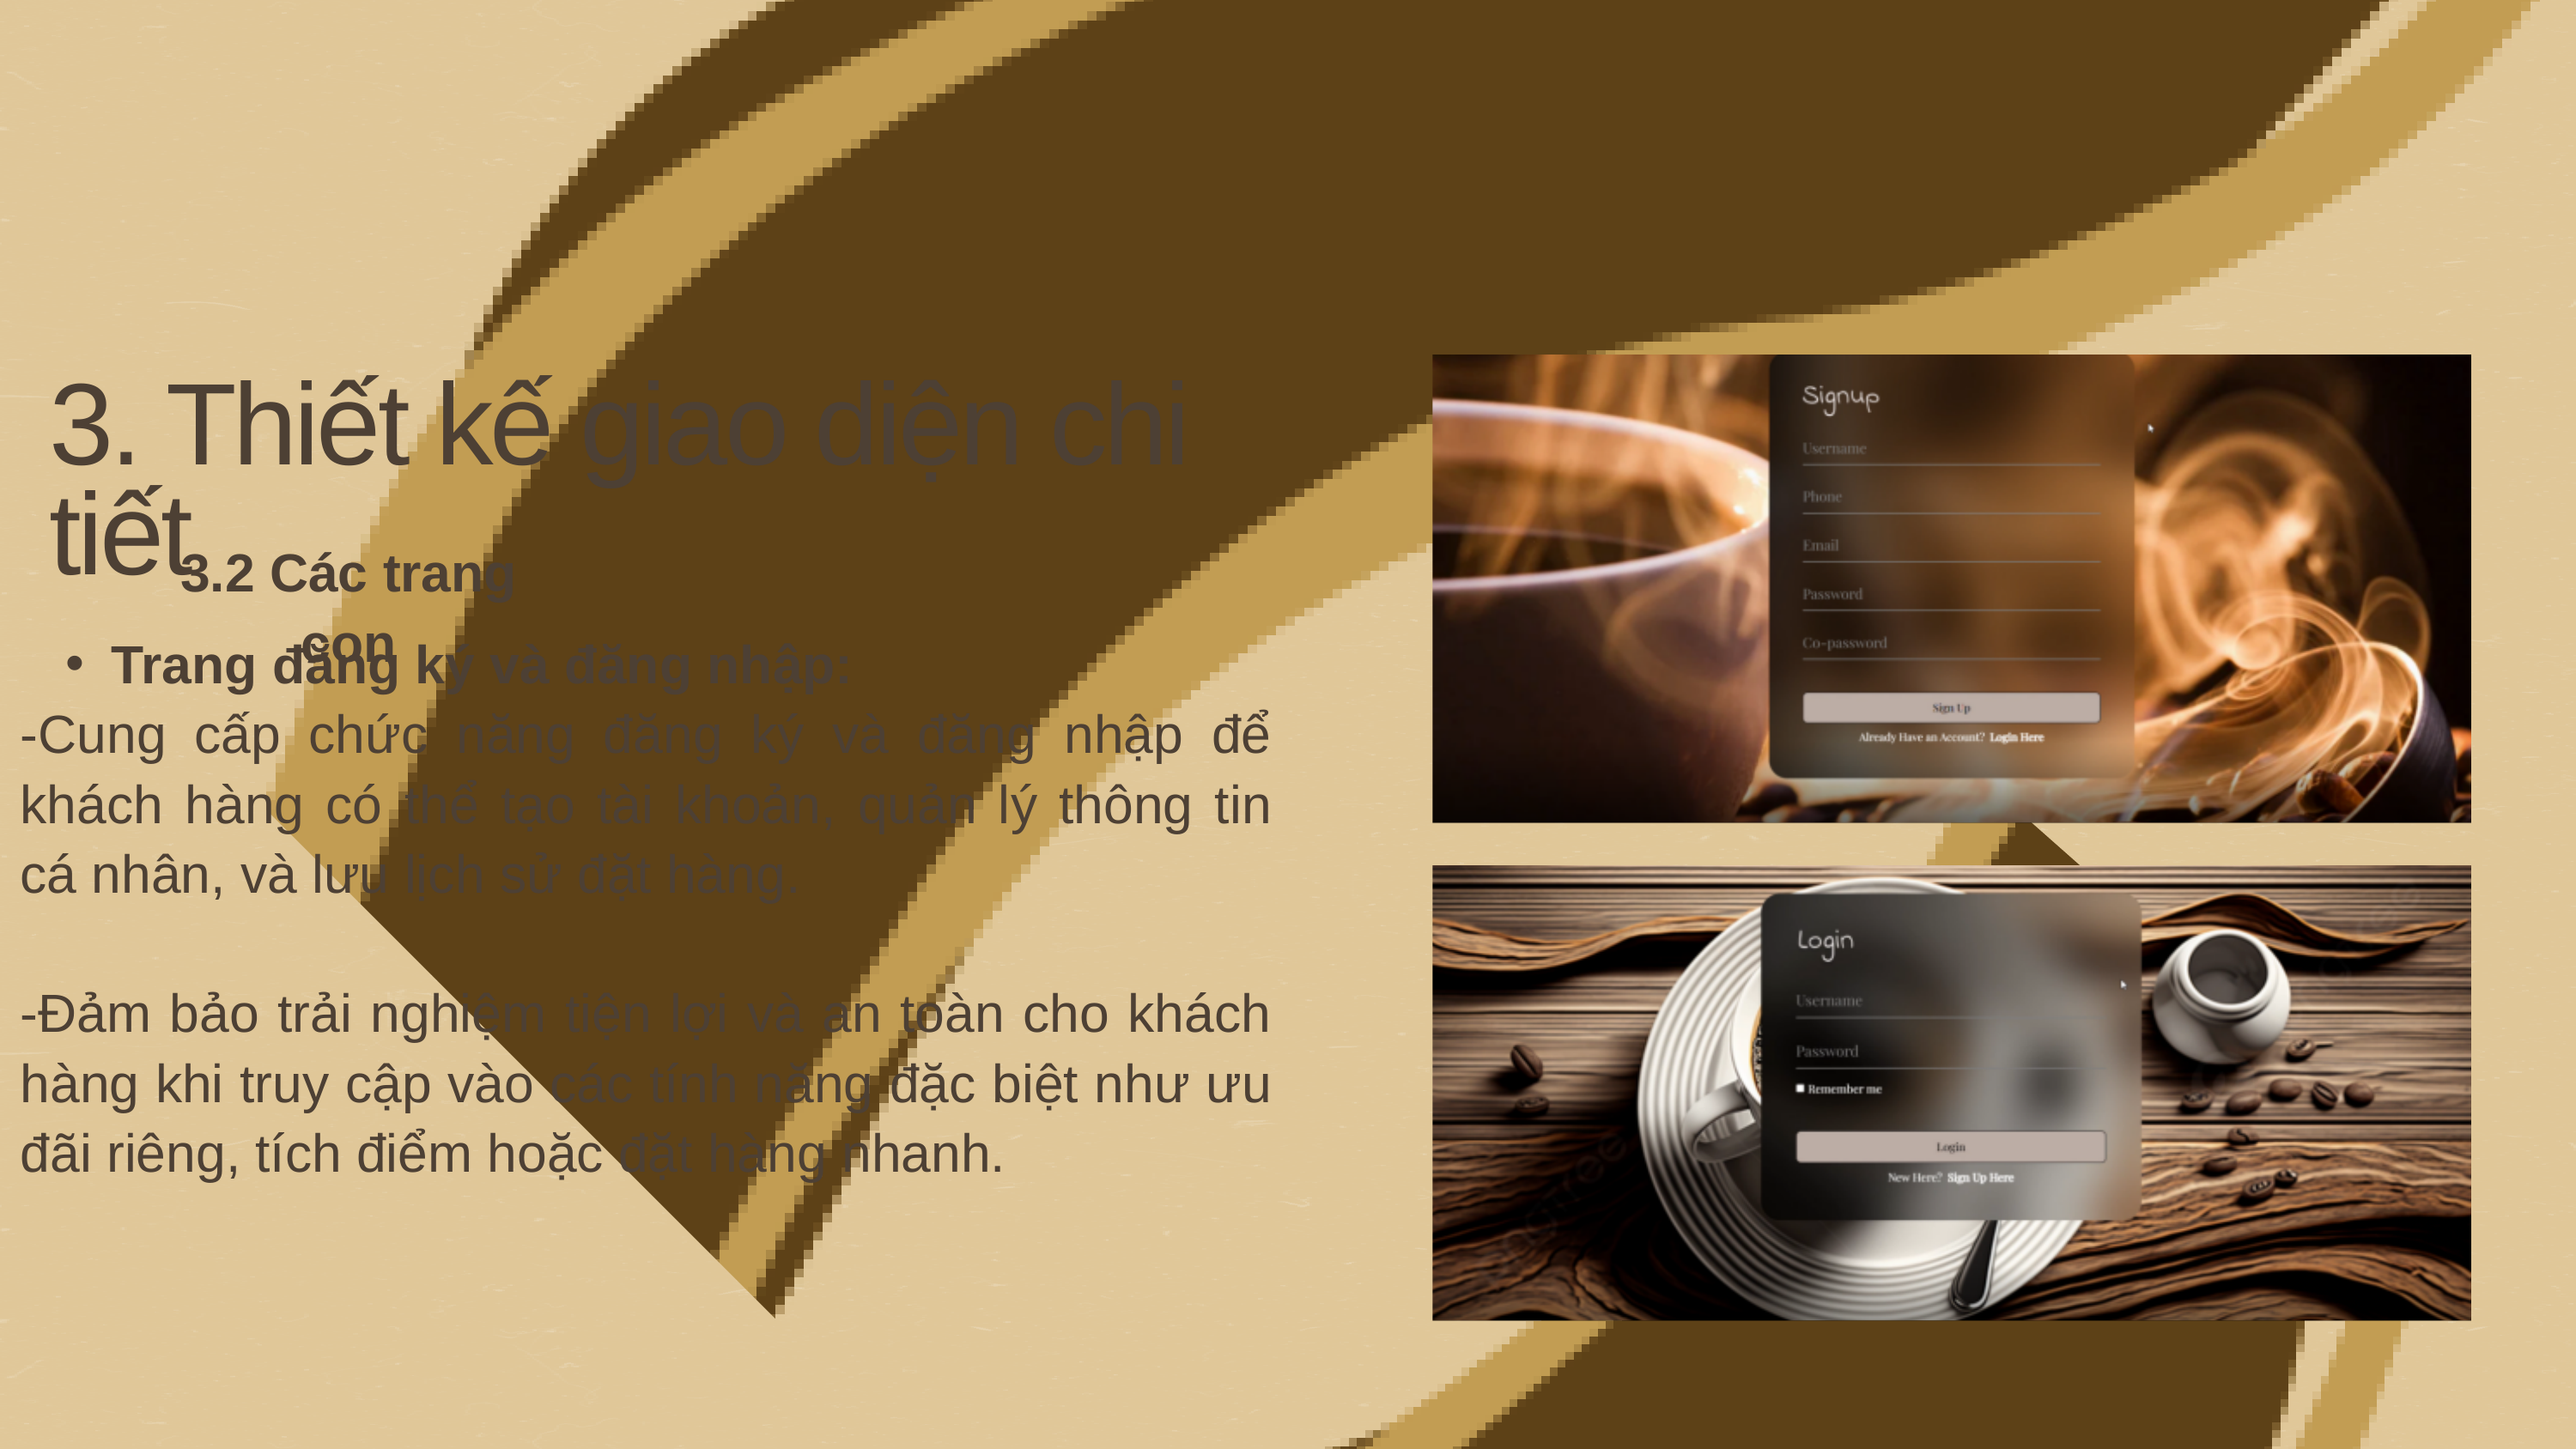

3. Thiết kế giao diện chi tiết

3.2 Các trang con

Trang đăng ký và đăng nhập:
-Cung cấp chức năng đăng ký và đăng nhập để khách hàng có thể tạo tài khoản, quản lý thông tin cá nhân, và lưu lịch sử đặt hàng.

-Đảm bảo trải nghiệm tiện lợi và an toàn cho khách hàng khi truy cập vào các tính năng đặc biệt như ưu đãi riêng, tích điểm hoặc đặt hàng nhanh.